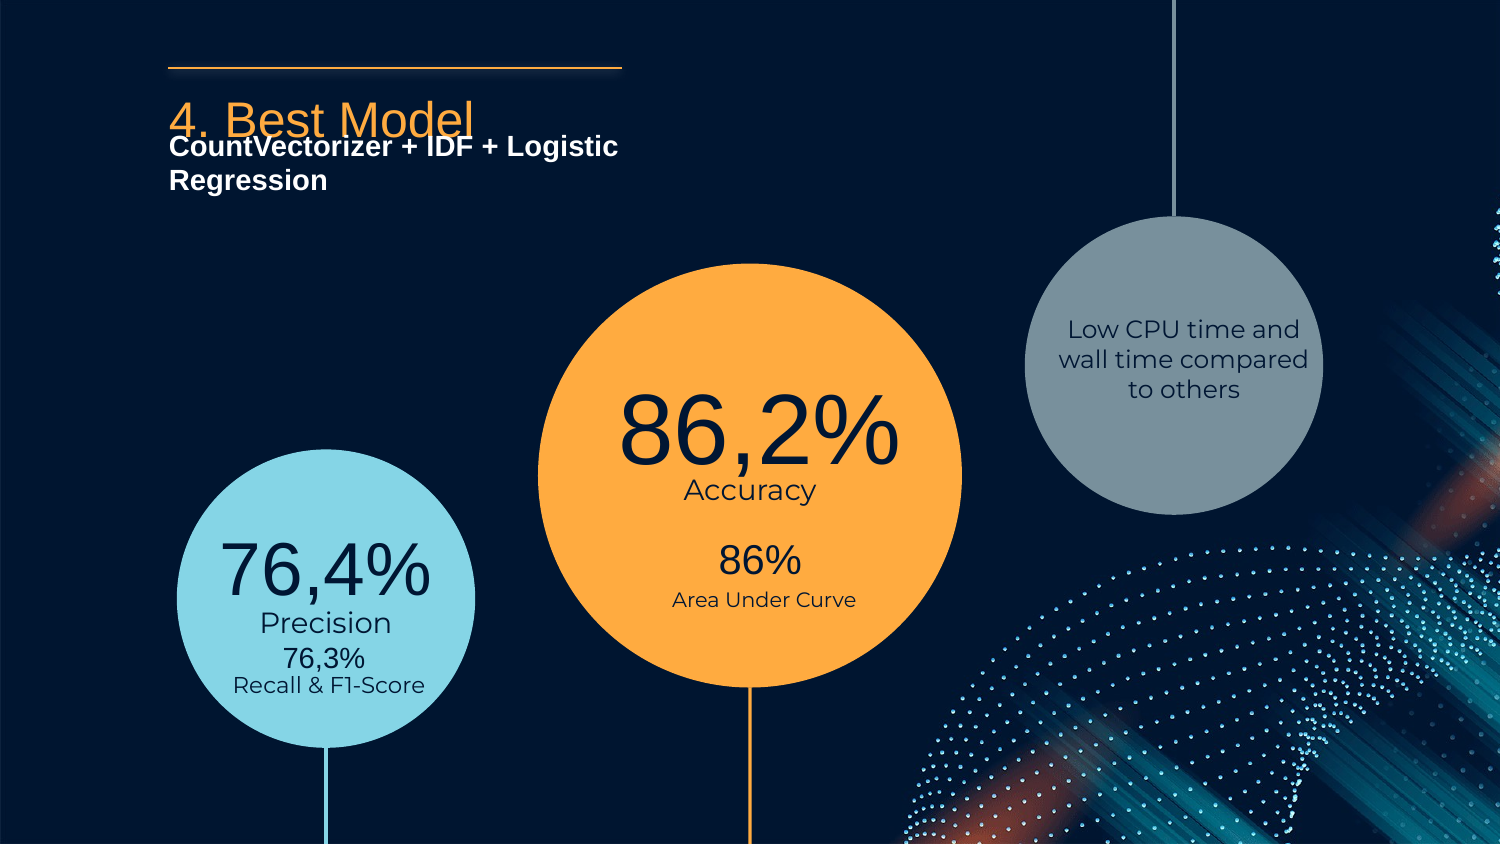

# 4. Best Model
CountVectorizer + IDF + Logistic Regression

Low CPU time and wall time compared to others
86,2%

Accuracy
76,4%
86%
Area Under Curve
Precision
76,3%
Recall & F1-Score